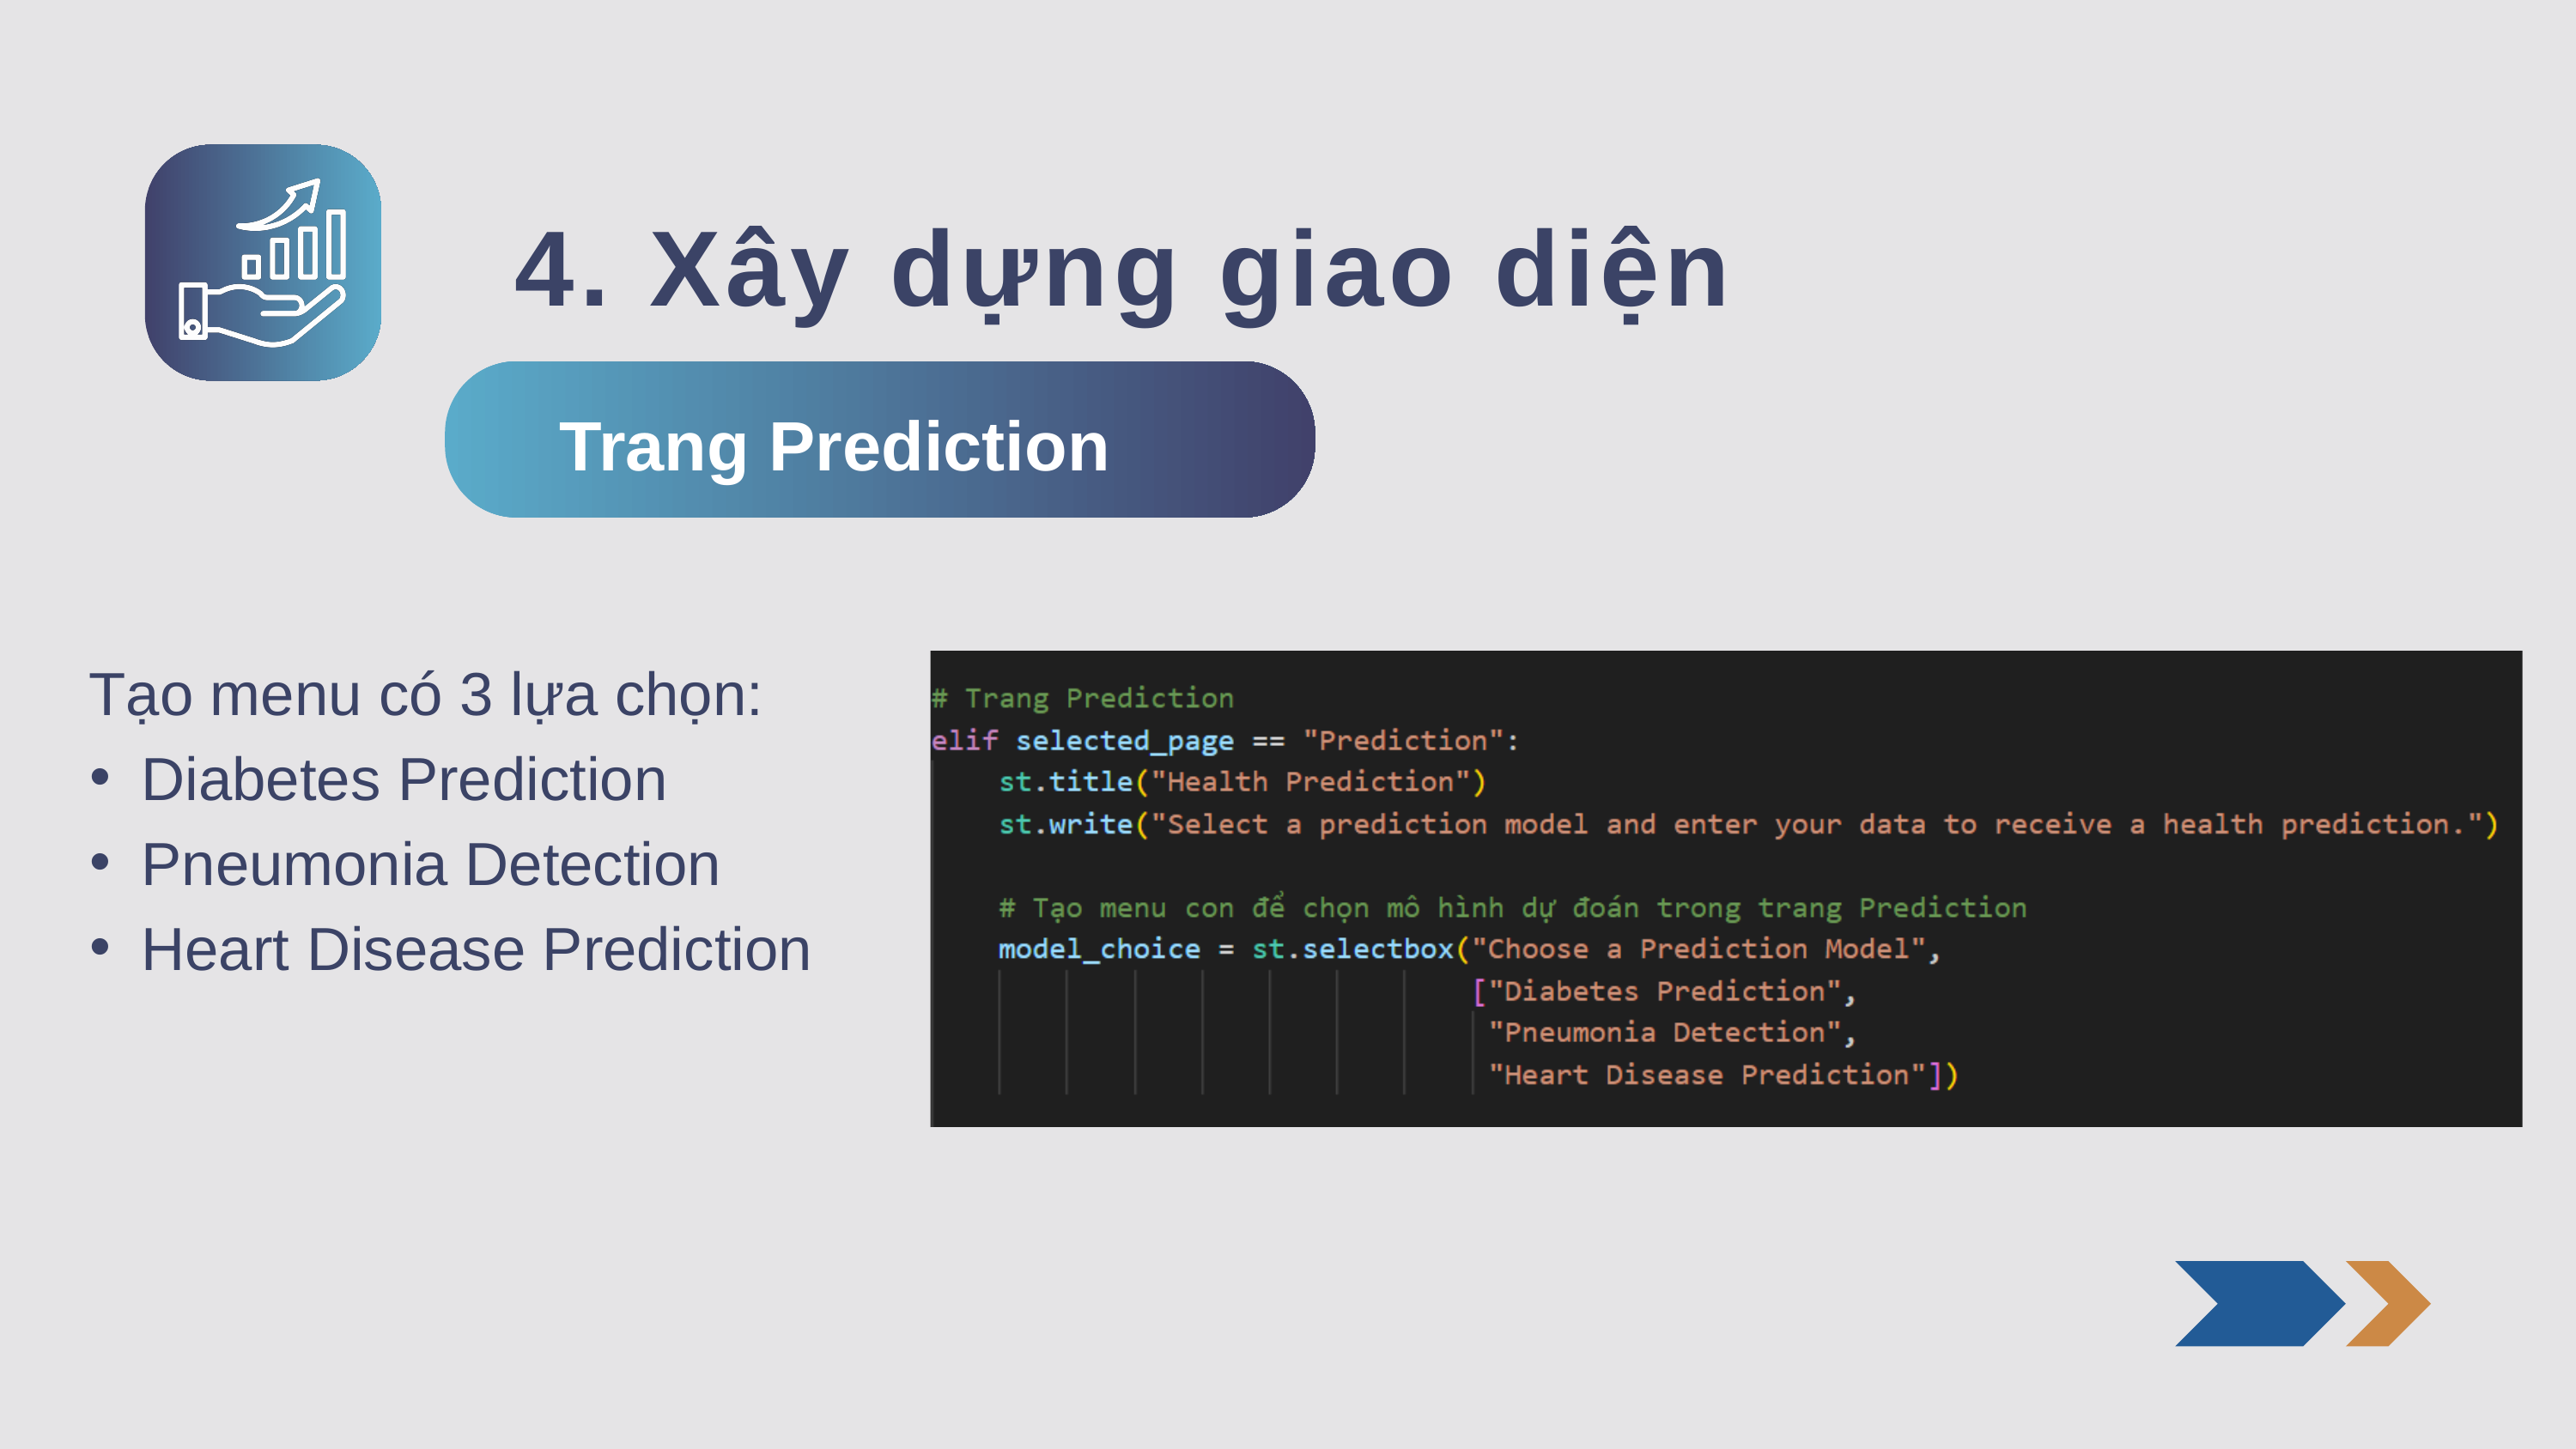

4. Xây dựng giao diện

Trang Prediction
   Tạo menu có 3 lựa chọn:
Diabetes Prediction
Pneumonia Detection
Heart Disease Prediction